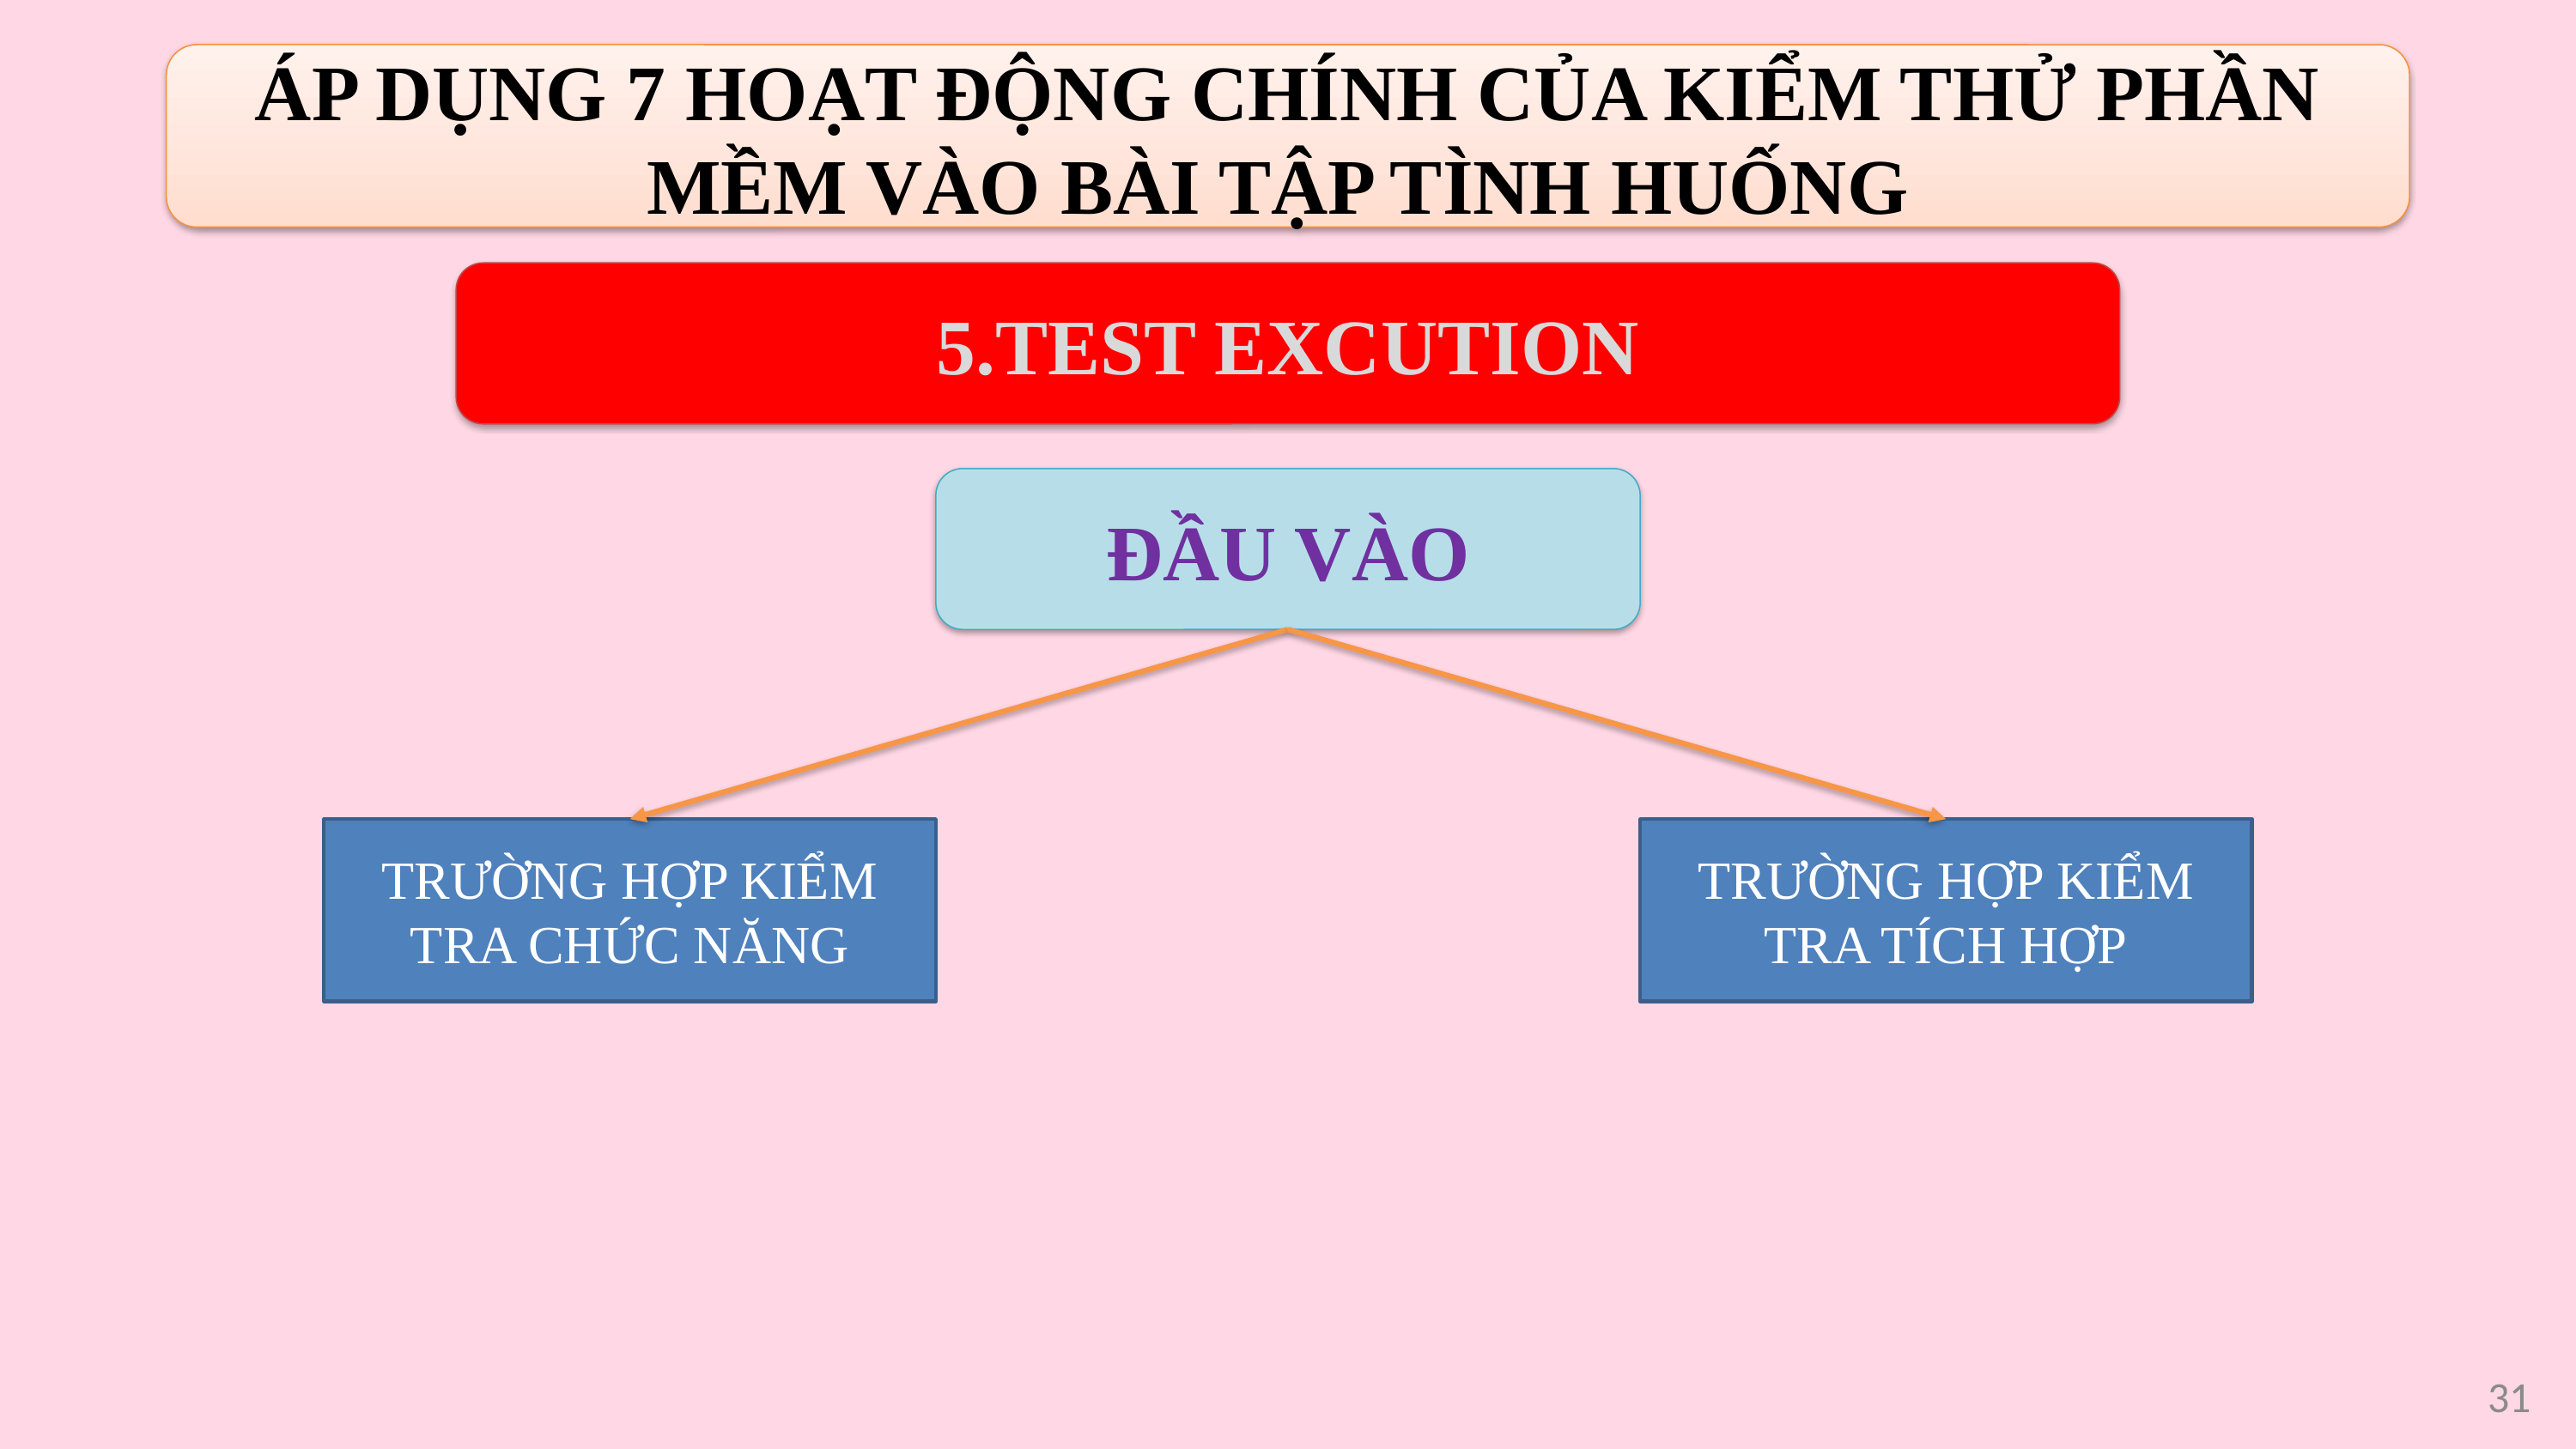

ÁP DỤNG 7 HOẠT ĐỘNG CHÍNH CỦA KIỂM THỬ PHẦN MỀM VÀO BÀI TẬP TÌNH HUỐNG
5.TEST EXCUTION
ĐẦU VÀO
TRƯỜNG HỢP KIỂM TRA CHỨC NĂNG
TRƯỜNG HỢP KIỂM TRA TÍCH HỢP
31